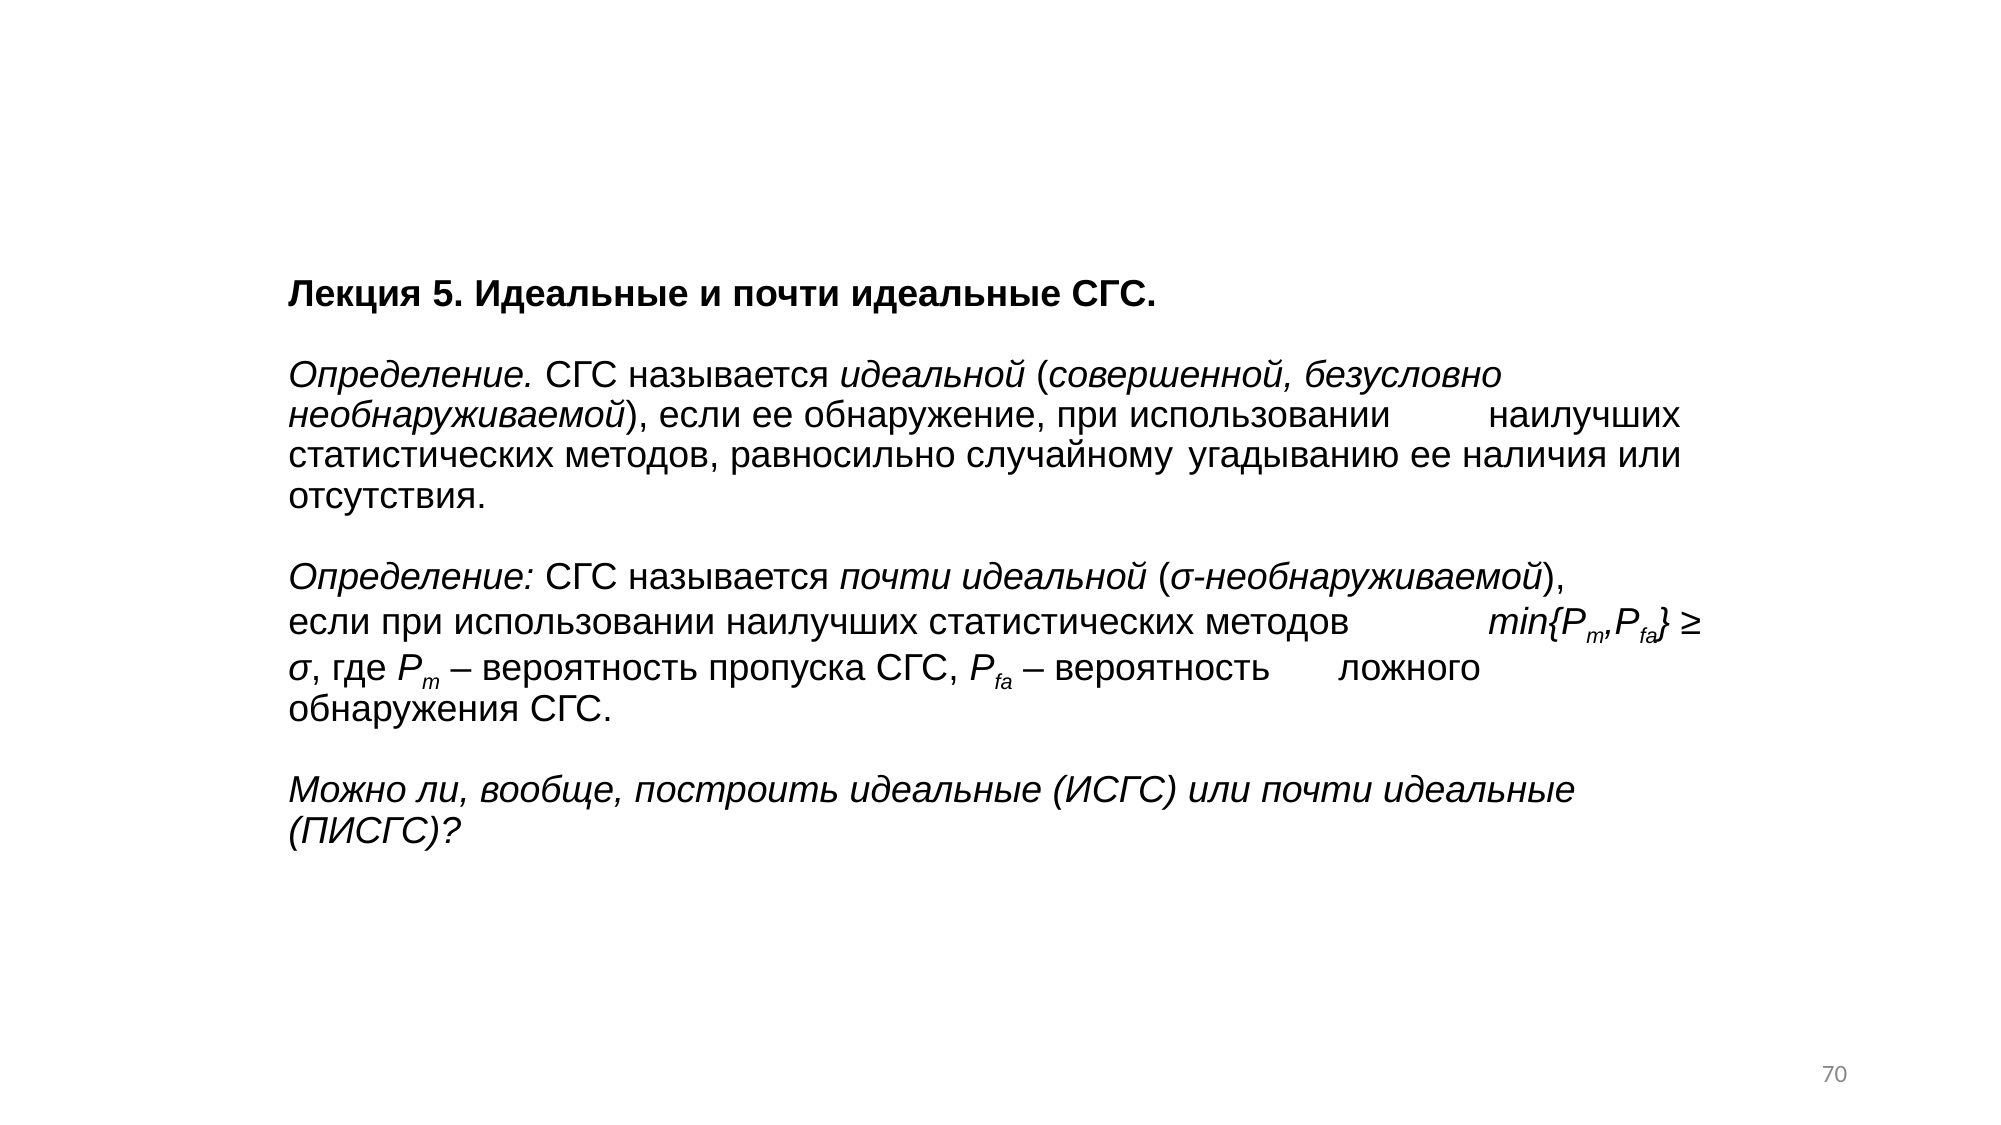

# Лекция 5. Идеальные и почти идеальные СГС. Определение. СГС называется идеальной (совершенной, безусловно 	необнаруживаемой), если ее обнаружение, при использовании 	наилучших статистических методов, равносильно случайному 	угадыванию ее наличия или отсутствия. Определение: СГС называется почти идеальной (σ-необнаруживаемой), 	если при использовании наилучших статистических методов 	min{Pm,Pfa} ≥ σ, где Pm – вероятность пропуска СГС, Pfa – вероятность 	ложного обнаружения СГС. Можно ли, вообще, построить идеальные (ИСГС) или почти идеальные (ПИСГС)?
70